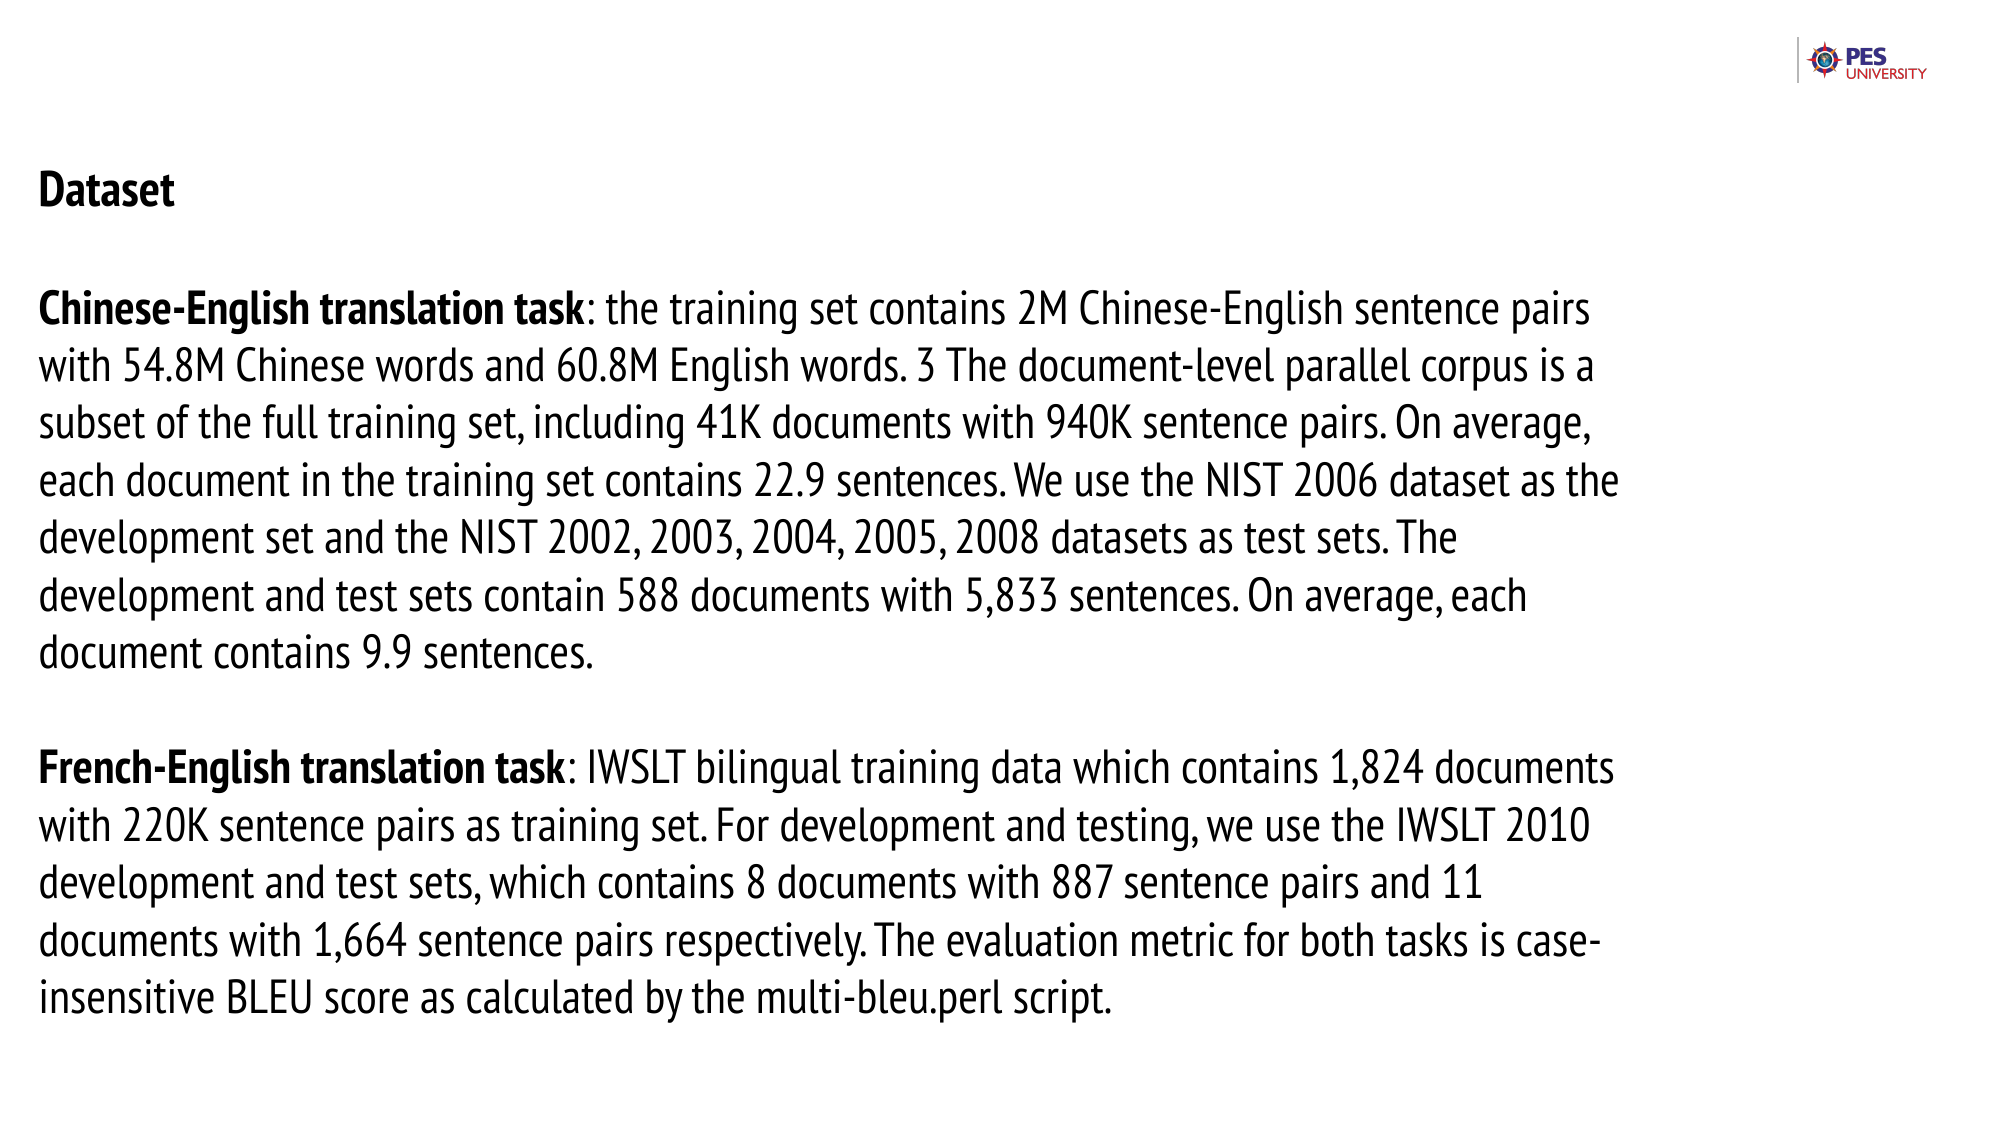

Dataset

Chinese-English translation task: the training set contains 2M Chinese-English sentence pairs with 54.8M Chinese words and 60.8M English words. 3 The document-level parallel corpus is a subset of the full training set, including 41K documents with 940K sentence pairs. On average, each document in the training set contains 22.9 sentences. We use the NIST 2006 dataset as the development set and the NIST 2002, 2003, 2004, 2005, 2008 datasets as test sets. The development and test sets contain 588 documents with 5,833 sentences. On average, each document contains 9.9 sentences.

French-English translation task: IWSLT bilingual training data which contains 1,824 documents with 220K sentence pairs as training set. For development and testing, we use the IWSLT 2010 development and test sets, which contains 8 documents with 887 sentence pairs and 11 documents with 1,664 sentence pairs respectively. The evaluation metric for both tasks is case-insensitive BLEU score as calculated by the multi-bleu.perl script.